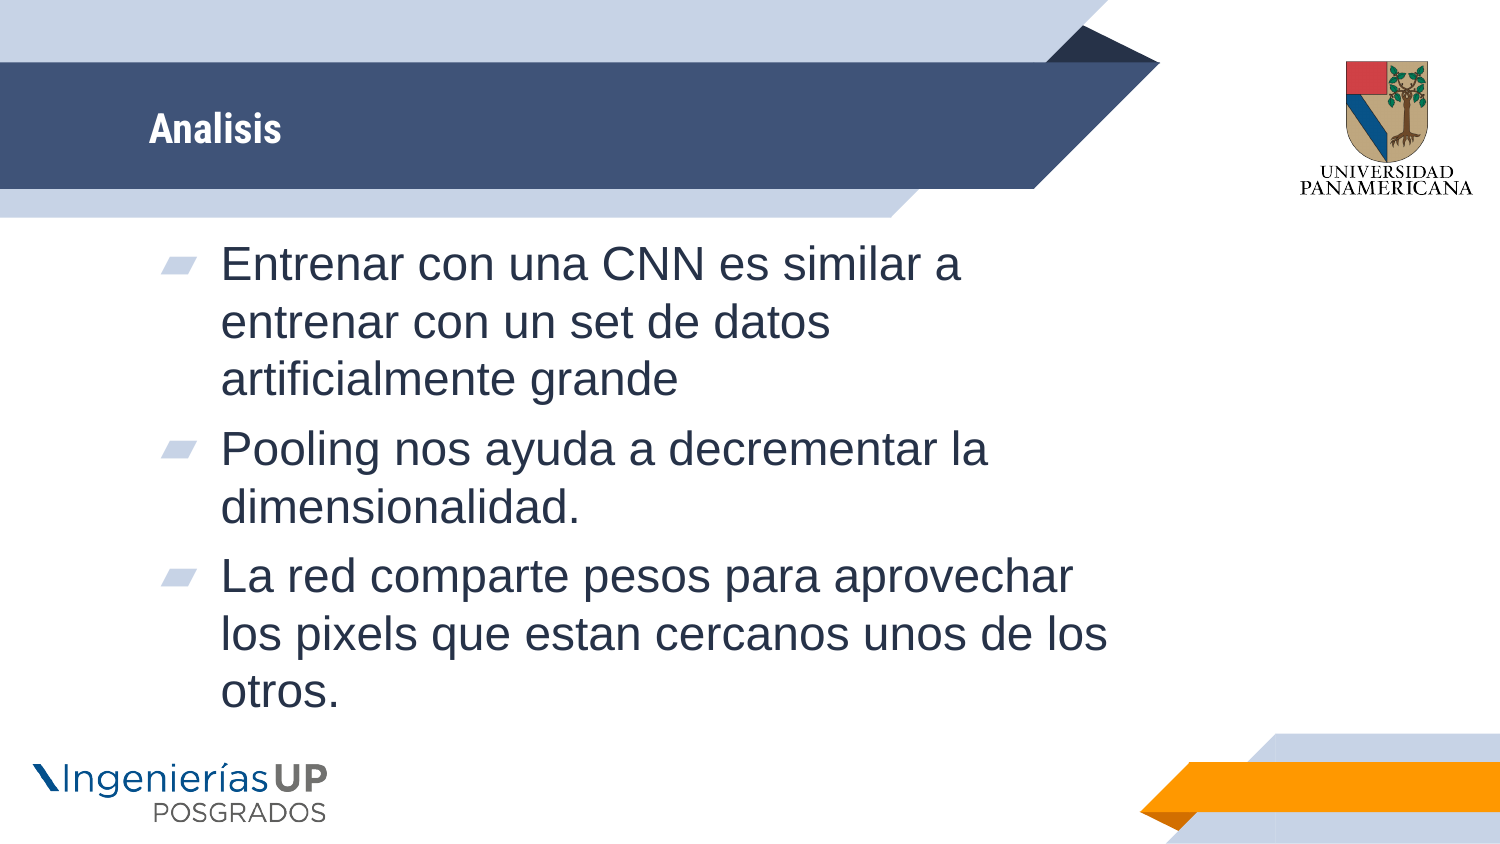

# Analisis
Entrenar con una CNN es similar a entrenar con un set de datos artificialmente grande
Pooling nos ayuda a decrementar la dimensionalidad.
La red comparte pesos para aprovechar los pixels que estan cercanos unos de los otros.